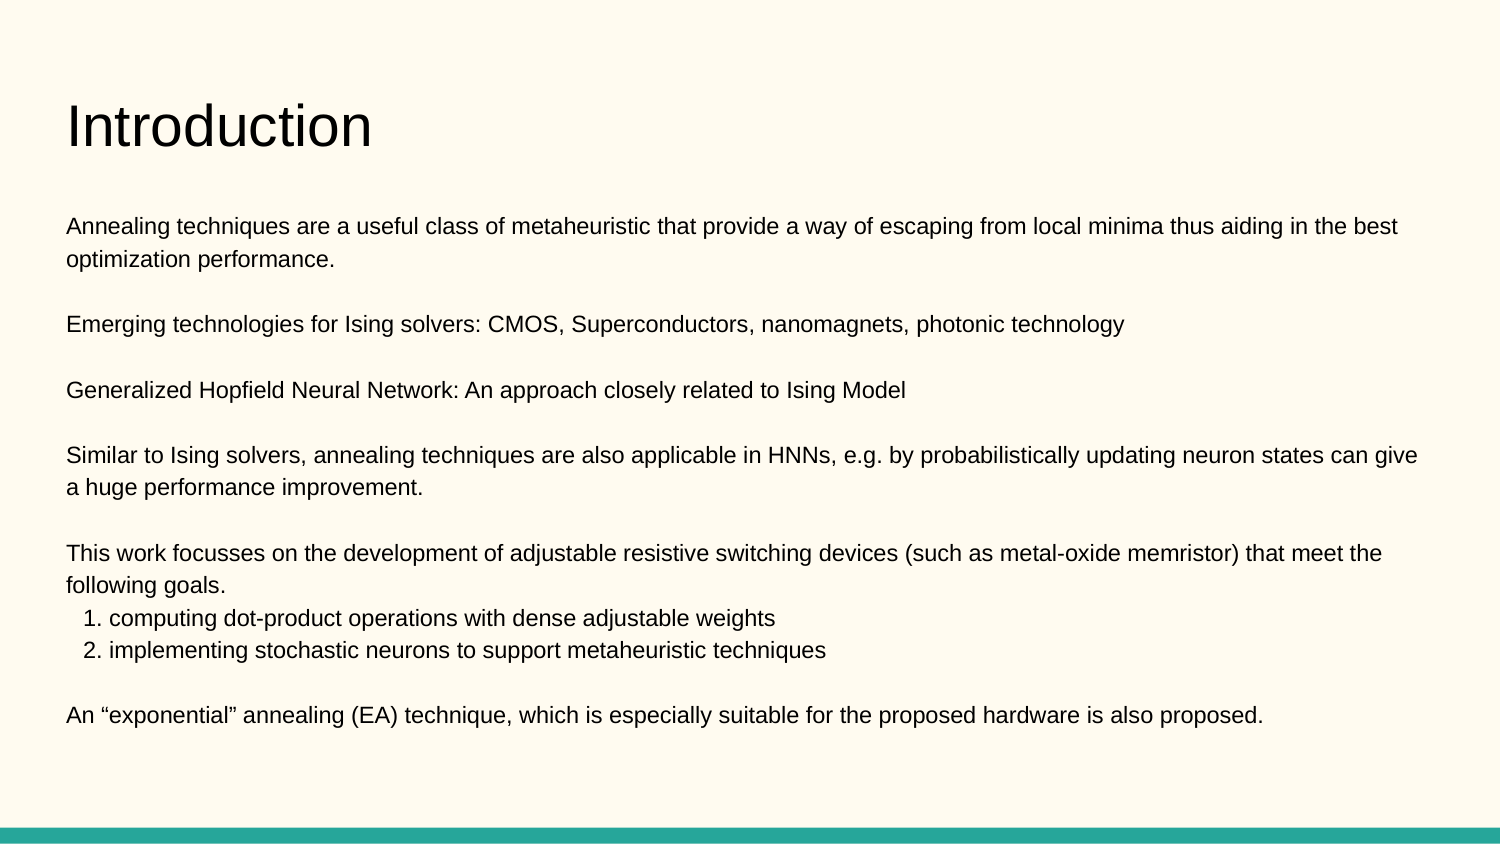

# Introduction
Annealing techniques are a useful class of metaheuristic that provide a way of escaping from local minima thus aiding in the best optimization performance.

Emerging technologies for Ising solvers: CMOS, Superconductors, nanomagnets, photonic technology

Generalized Hopfield Neural Network: An approach closely related to Ising Model

Similar to Ising solvers, annealing techniques are also applicable in HNNs, e.g. by probabilistically updating neuron states can give a huge performance improvement.

This work focusses on the development of adjustable resistive switching devices (such as metal-oxide memristor) that meet the following goals.
1. computing dot-product operations with dense adjustable weights
2. implementing stochastic neurons to support metaheuristic techniques

An “exponential” annealing (EA) technique, which is especially suitable for the proposed hardware is also proposed.